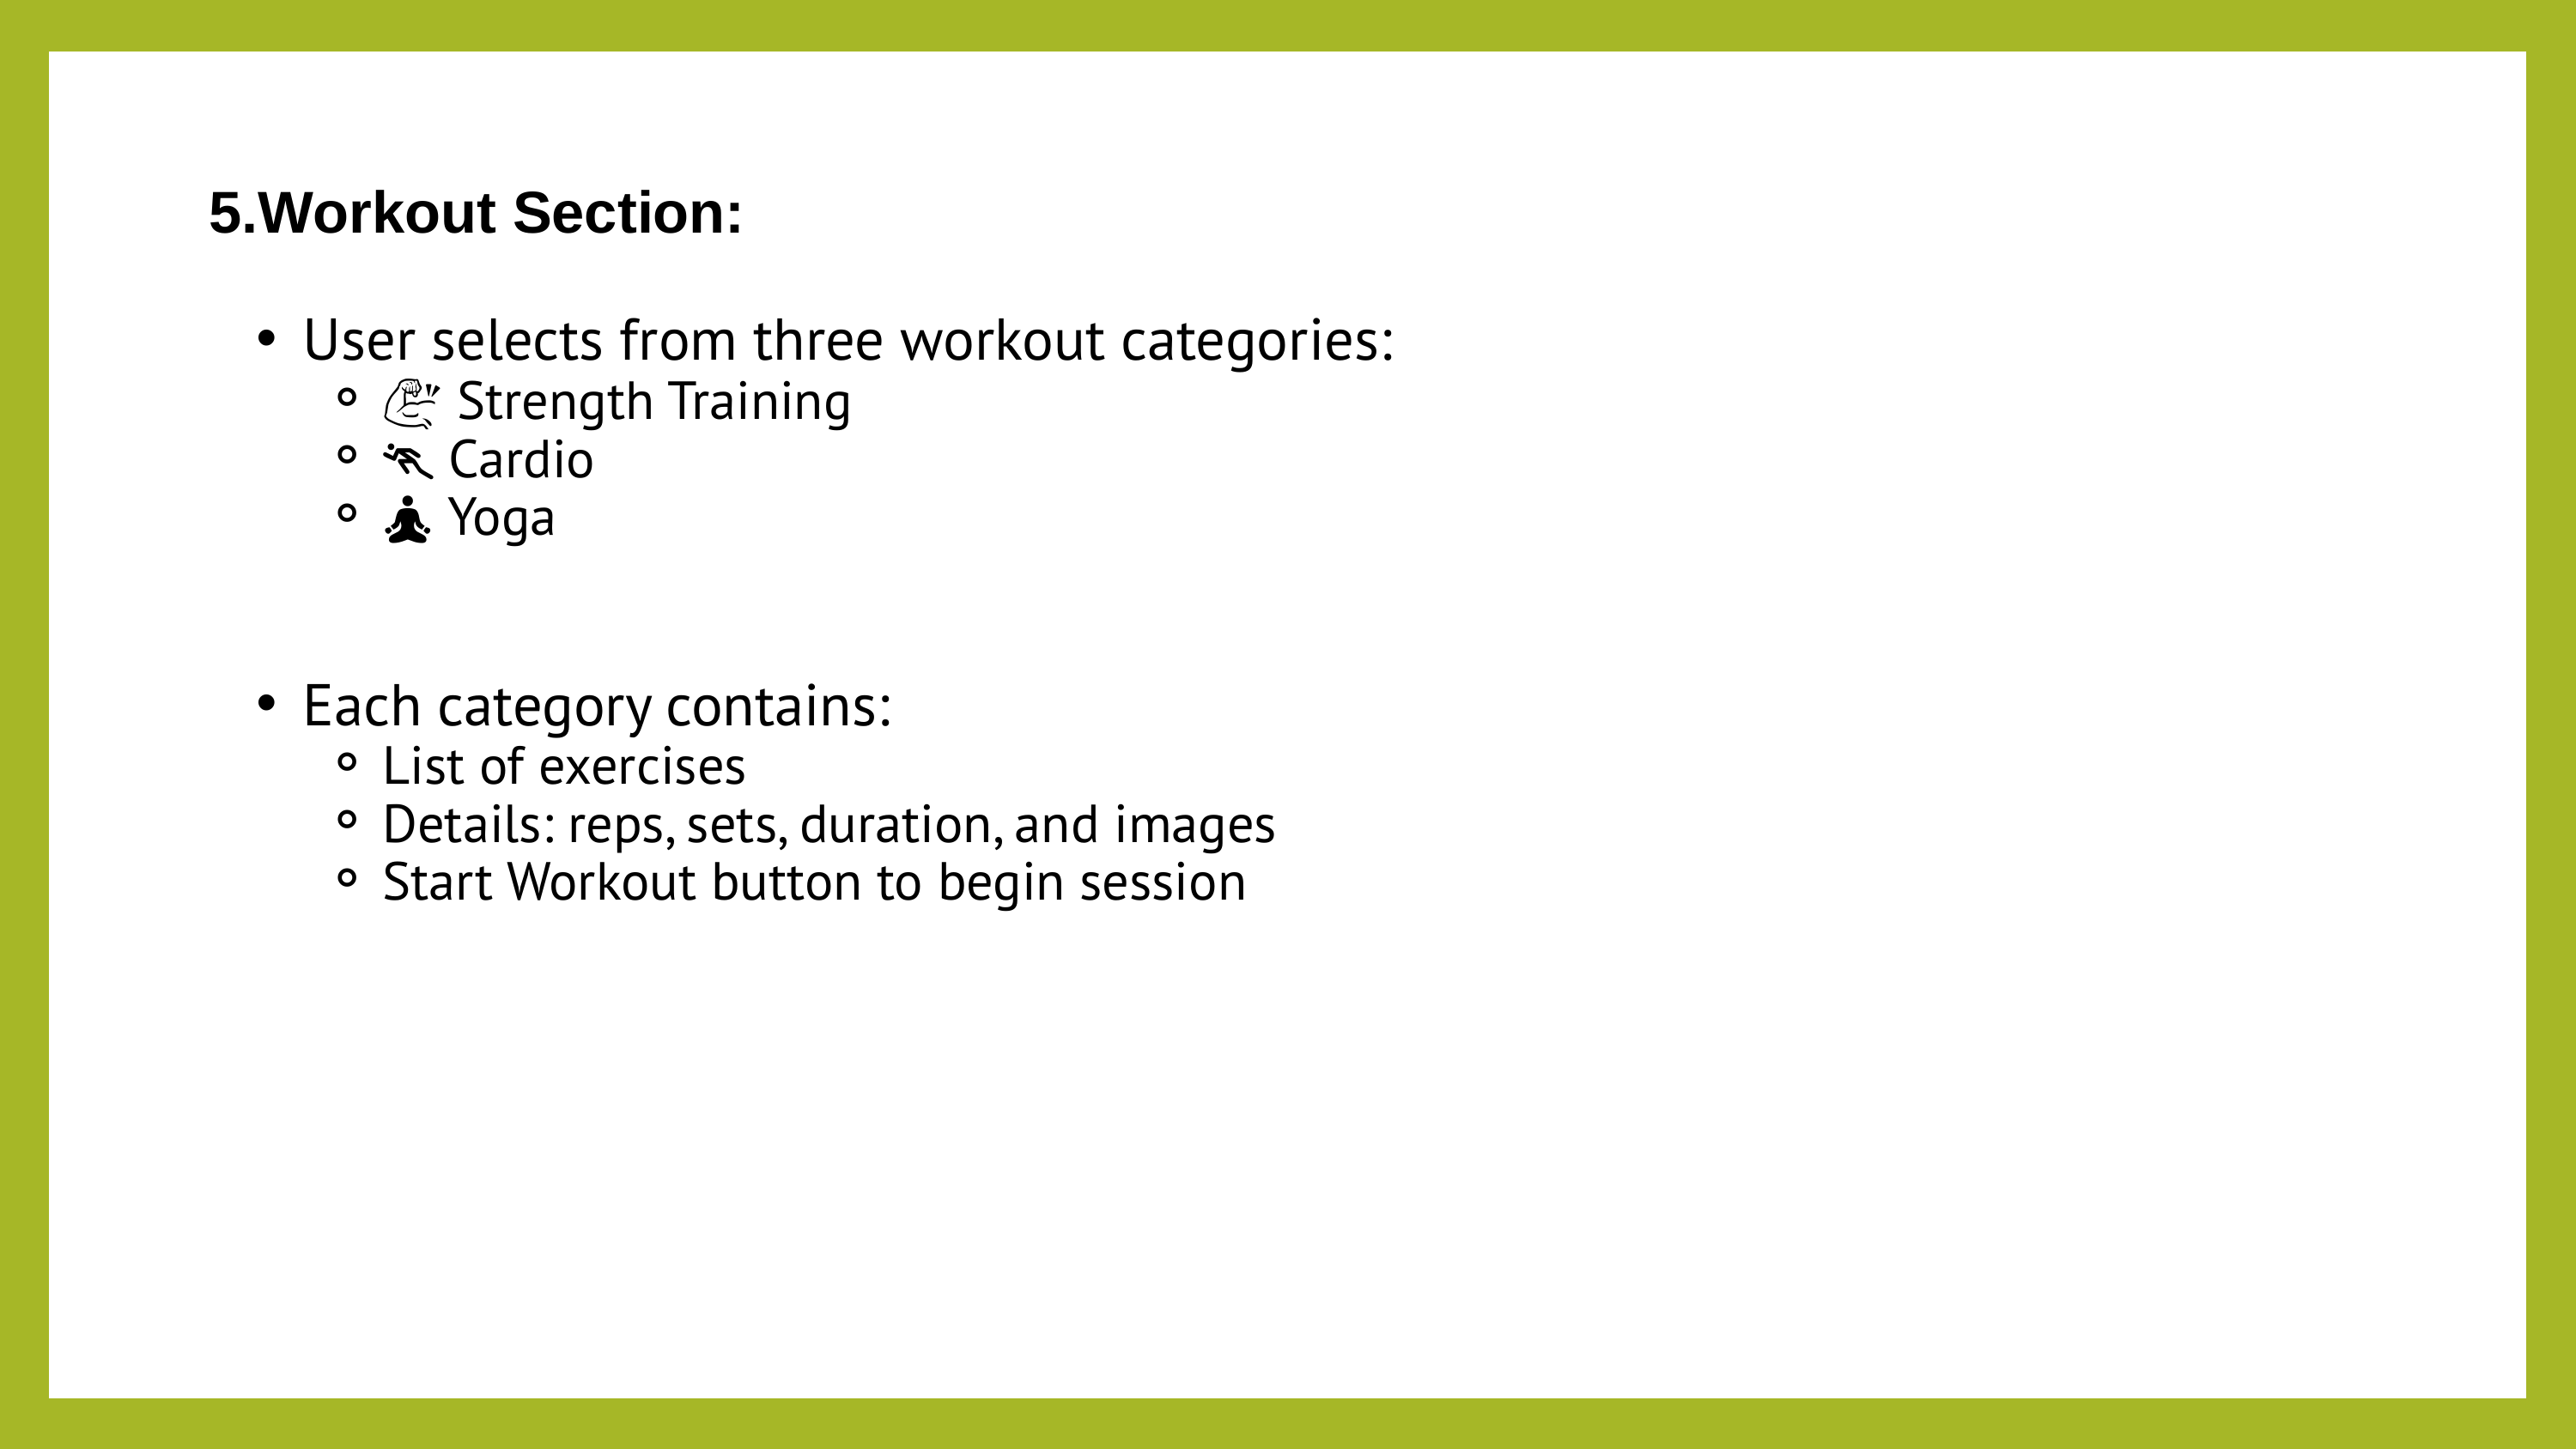

5.Workout Section:

User selects from three workout categories:
💪 Strength Training
🏃 Cardio
🧘 Yoga

Each category contains:
List of exercises
Details: reps, sets, duration, and images
Start Workout button to begin session